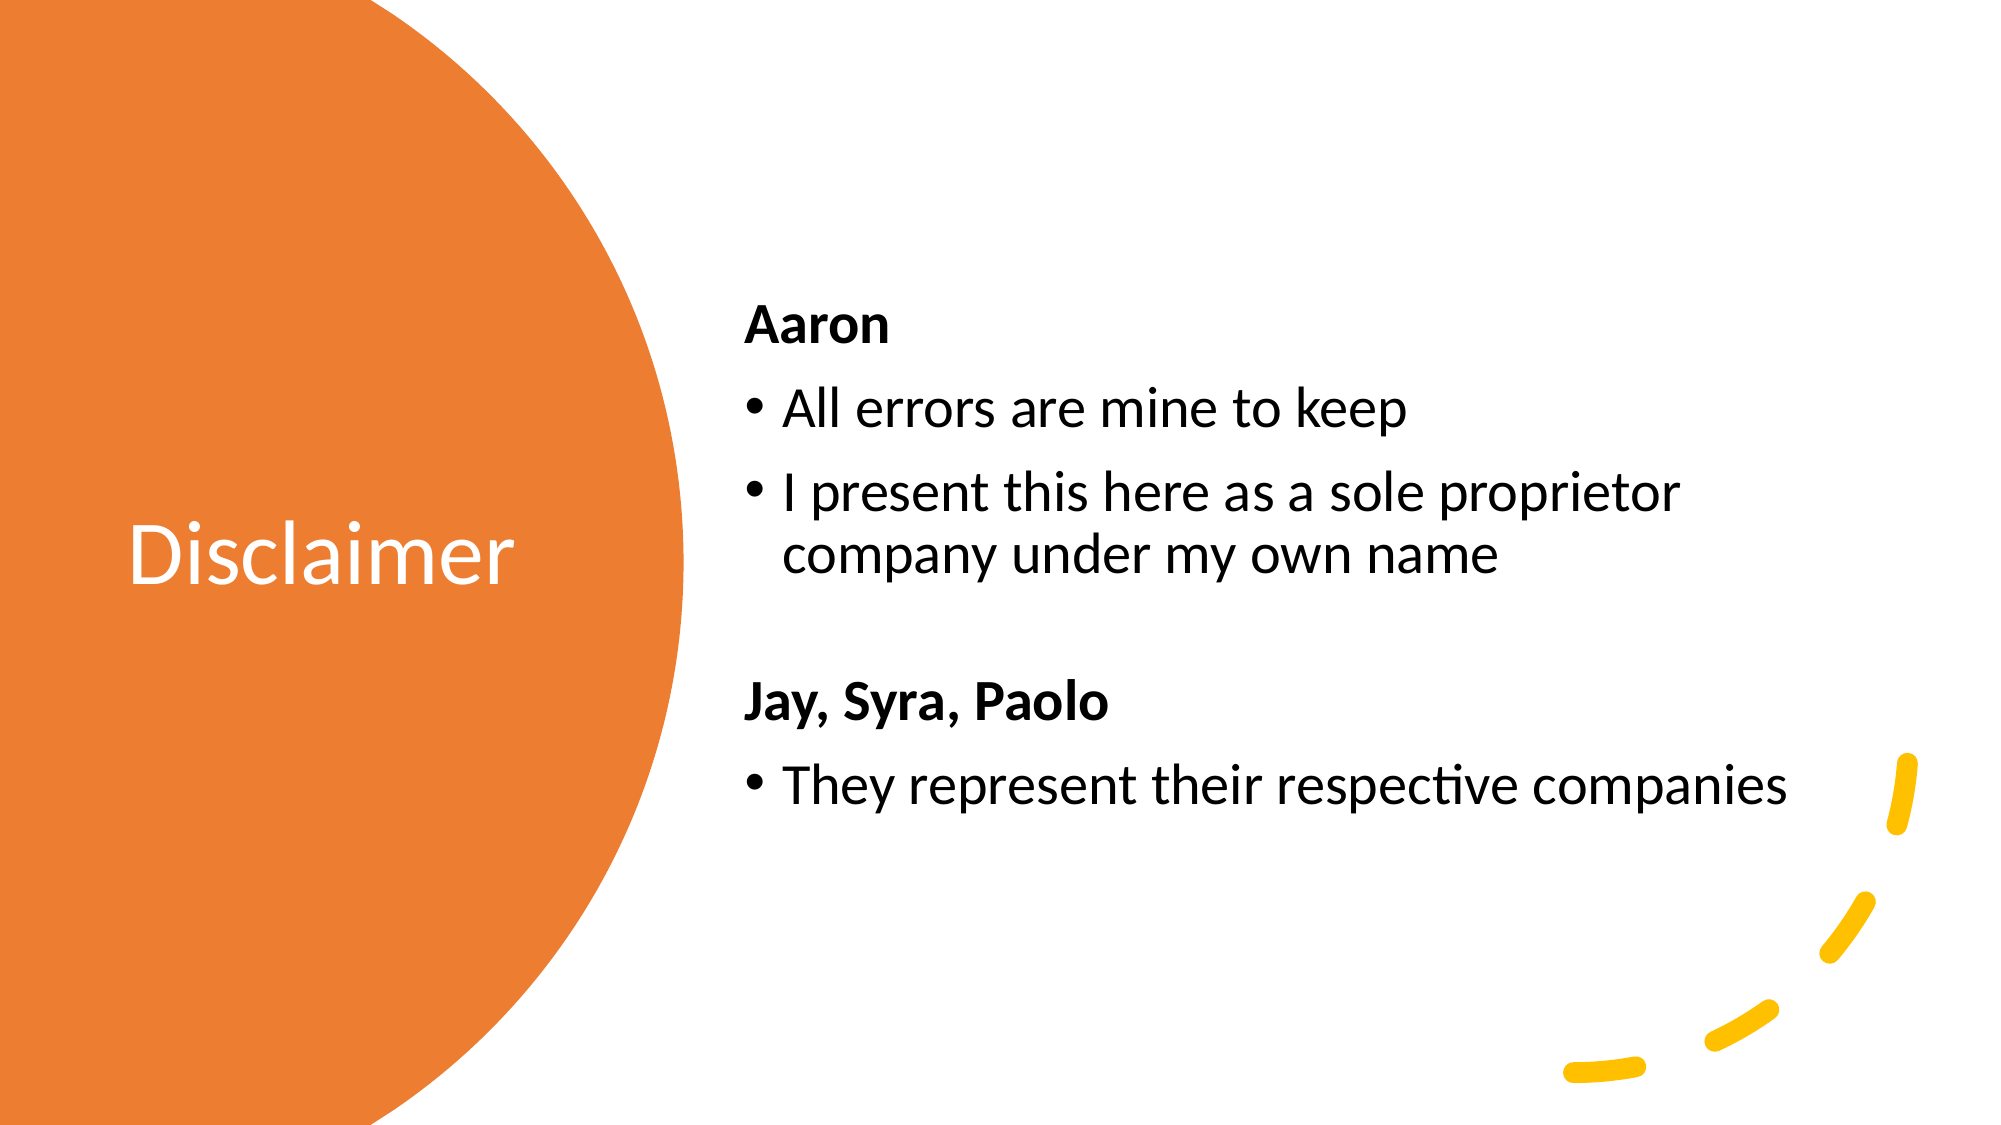

Aaron
All errors are mine to keep
I present this here as a sole proprietor company under my own name
Jay, Syra, Paolo
They represent their respective companies
# Disclaimer